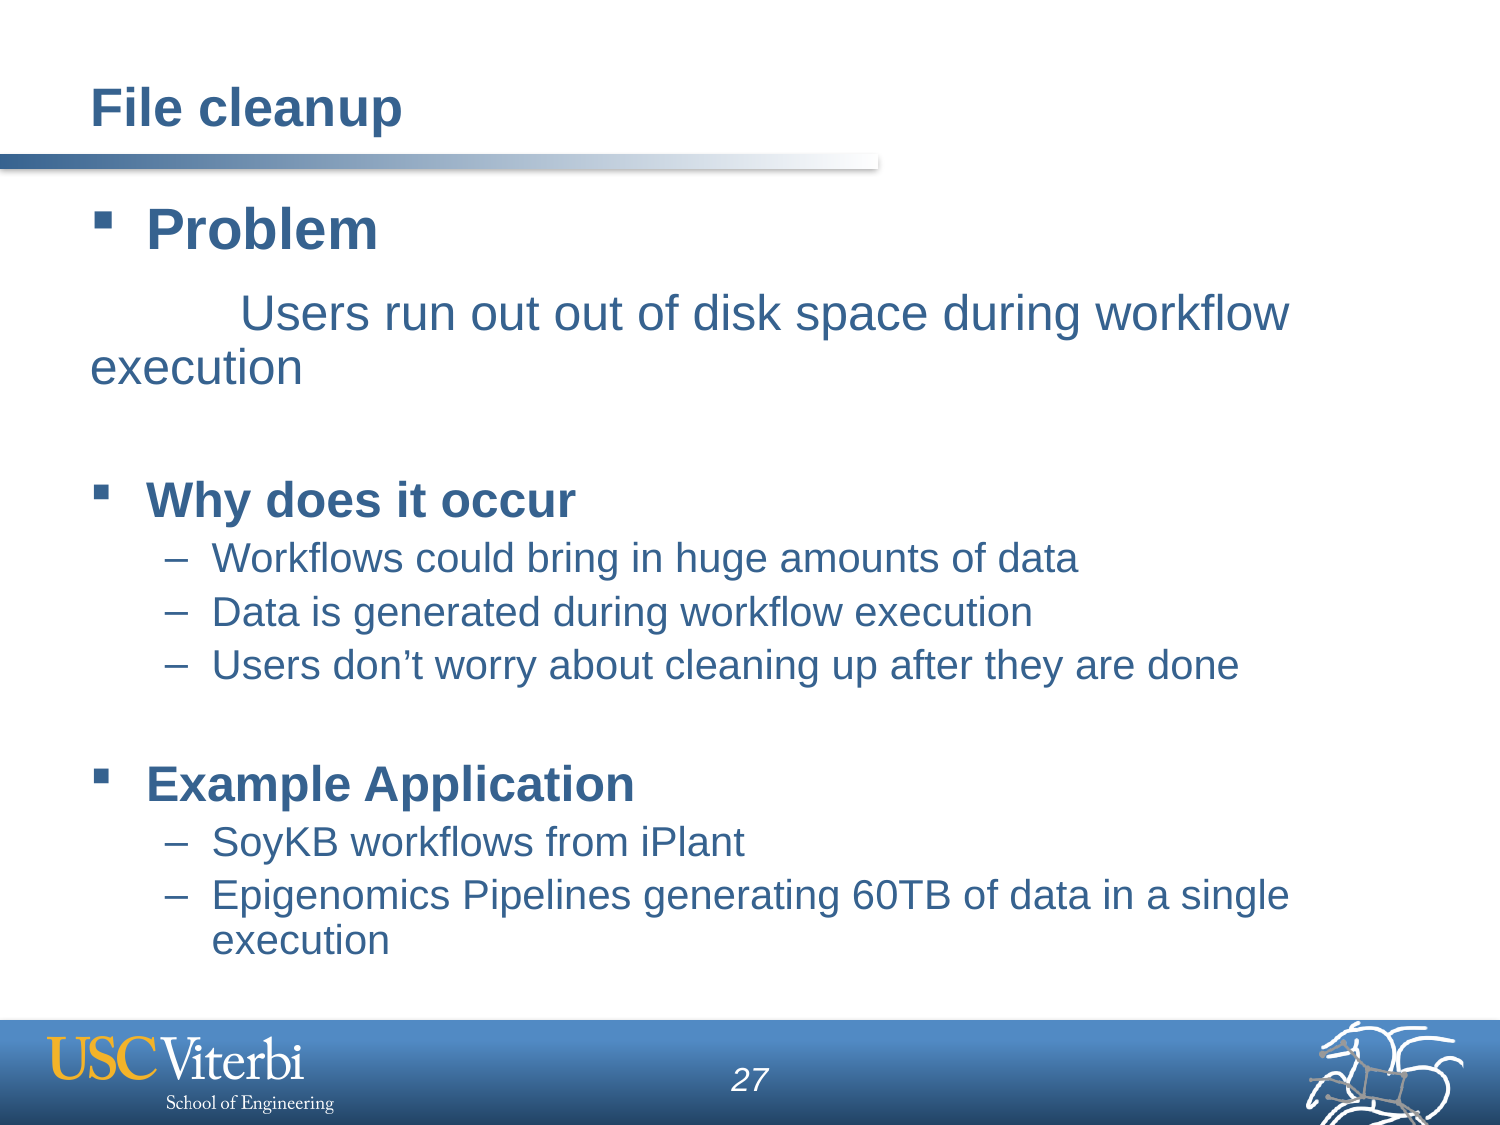

# File cleanup
Problem
	Users run out out of disk space during workflow execution
Why does it occur
Workflows could bring in huge amounts of data
Data is generated during workflow execution
Users don’t worry about cleaning up after they are done
Example Application
SoyKB workflows from iPlant
Epigenomics Pipelines generating 60TB of data in a single execution